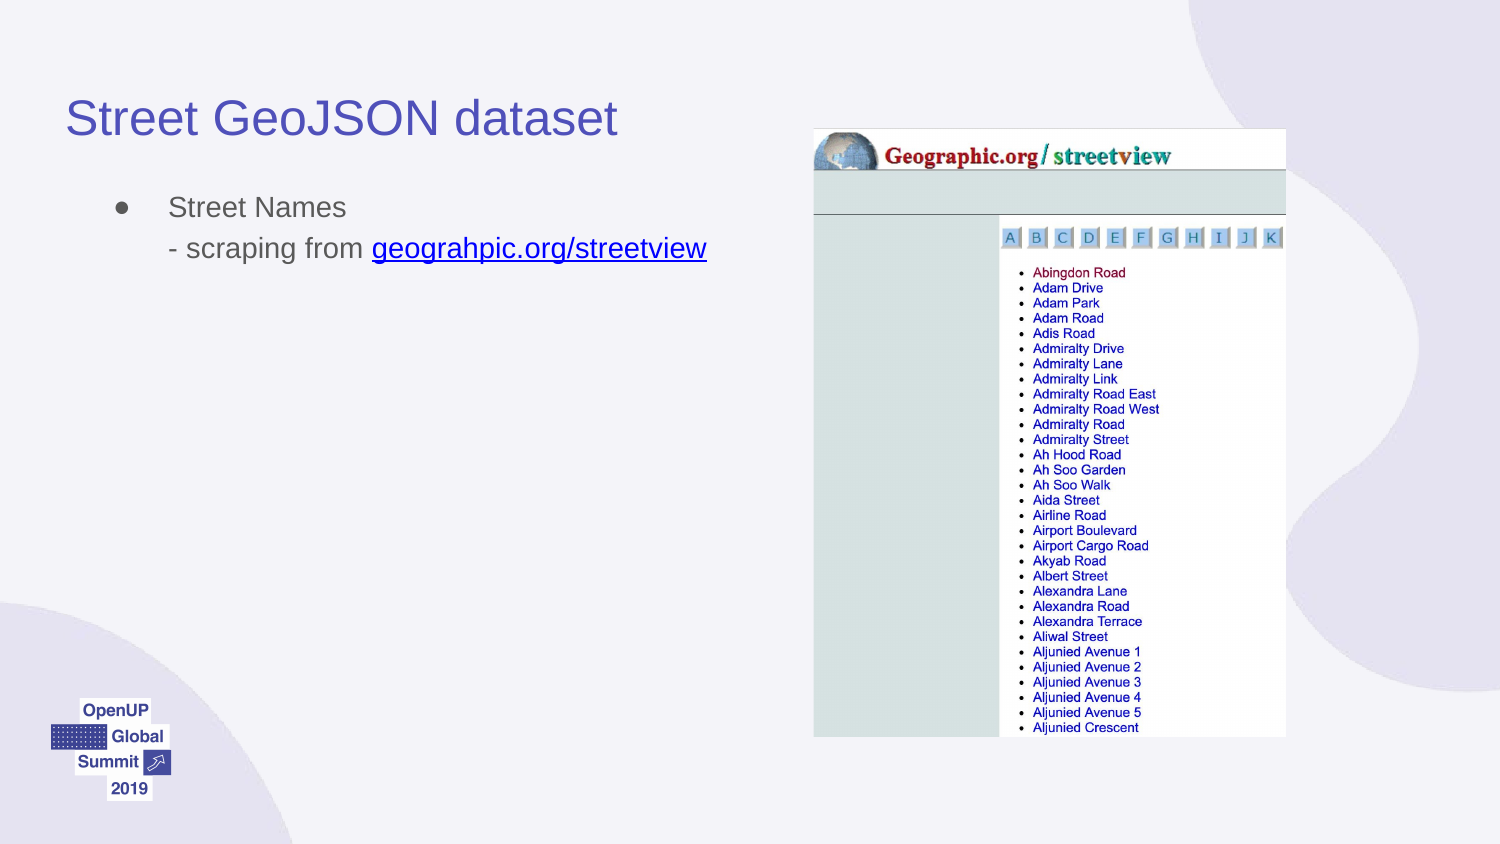

# Street GeoJSON dataset

Street Names
- scraping from geograhpic.org/streetview